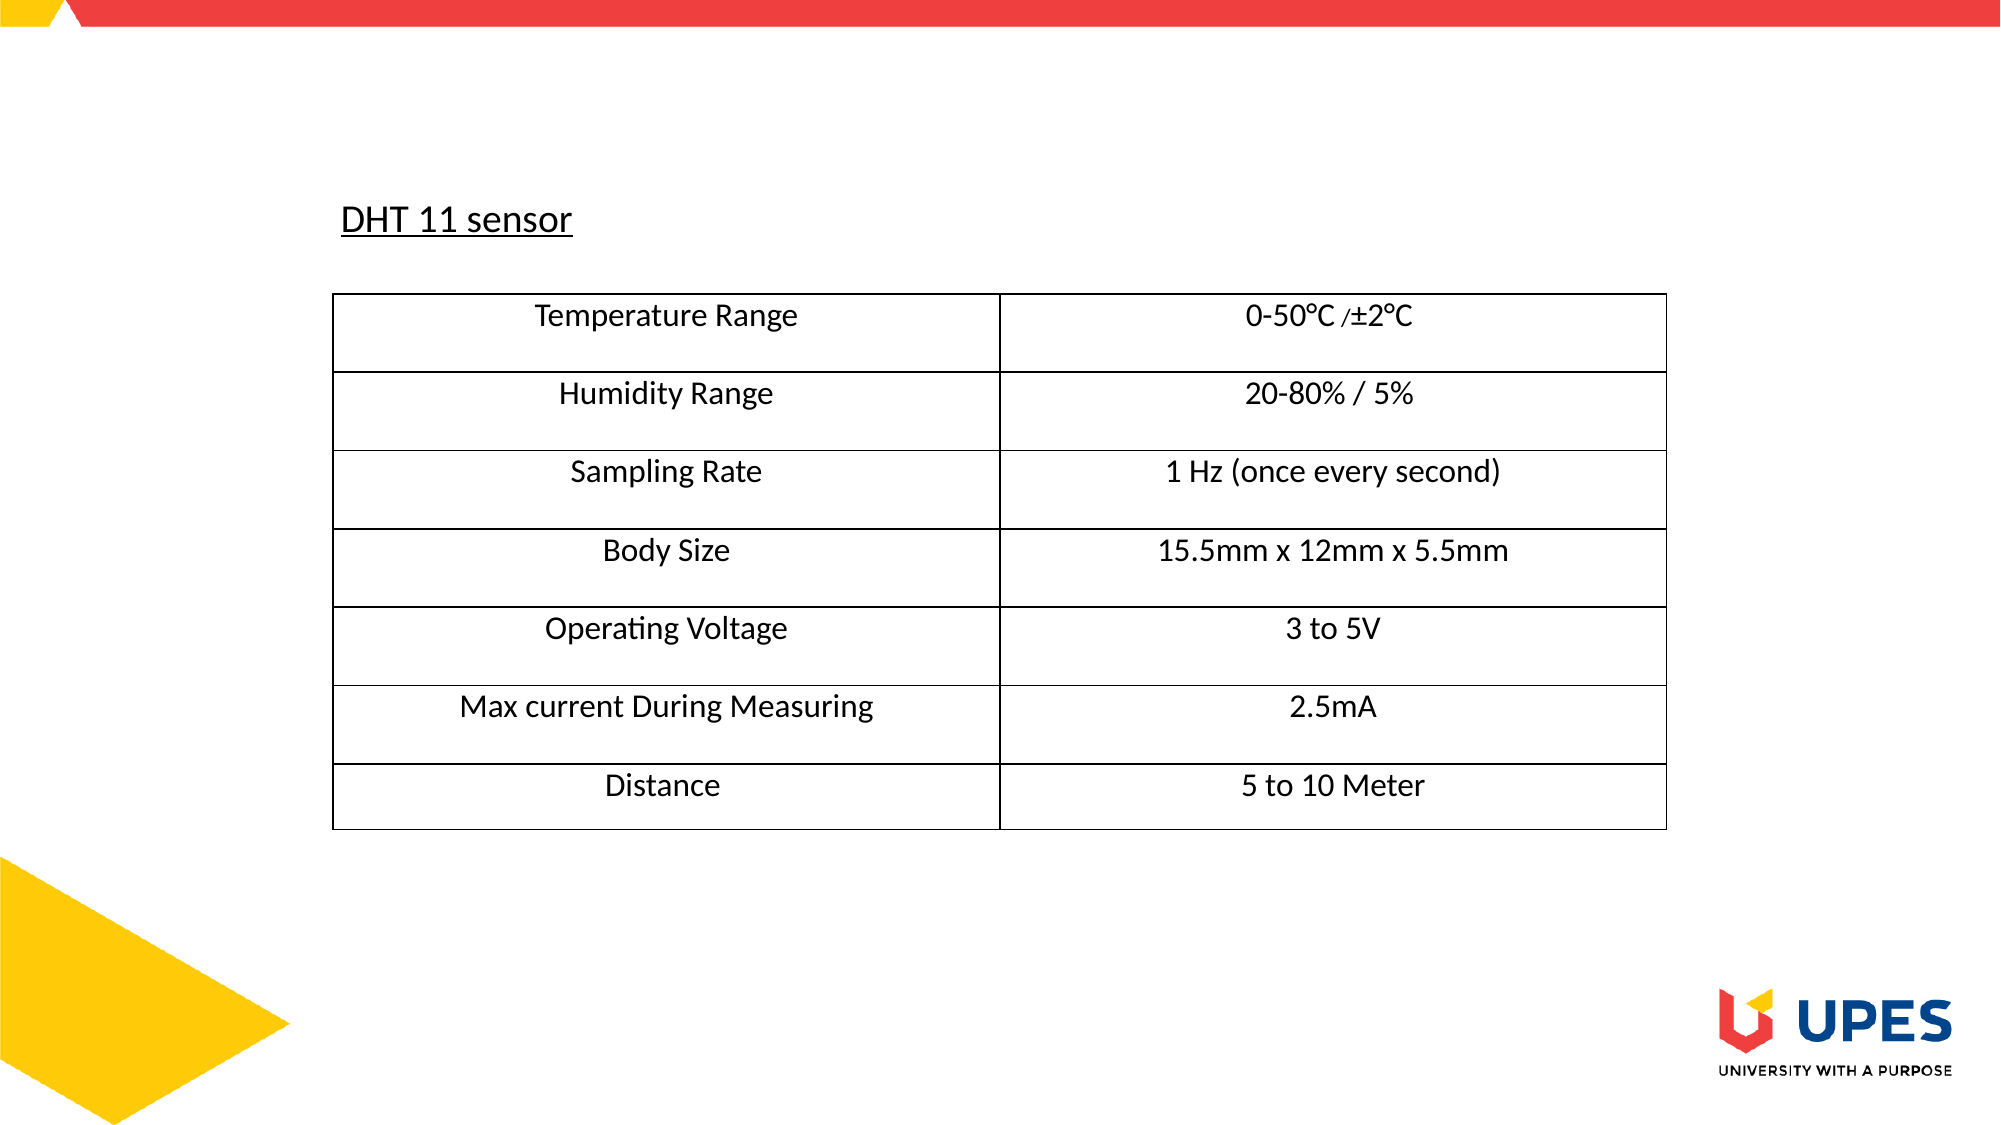

DHT 11 sensor
| Temperature Range | 0-50°C /±2°C |
| --- | --- |
| Humidity Range | 20-80% / 5% |
| Sampling Rate | 1 Hz (once every second) |
| Body Size | 15.5mm x 12mm x 5.5mm |
| Operating Voltage | 3 to 5V |
| Max current During Measuring | 2.5mA |
| Distance | 5 to 10 Meter |
| --- | --- |